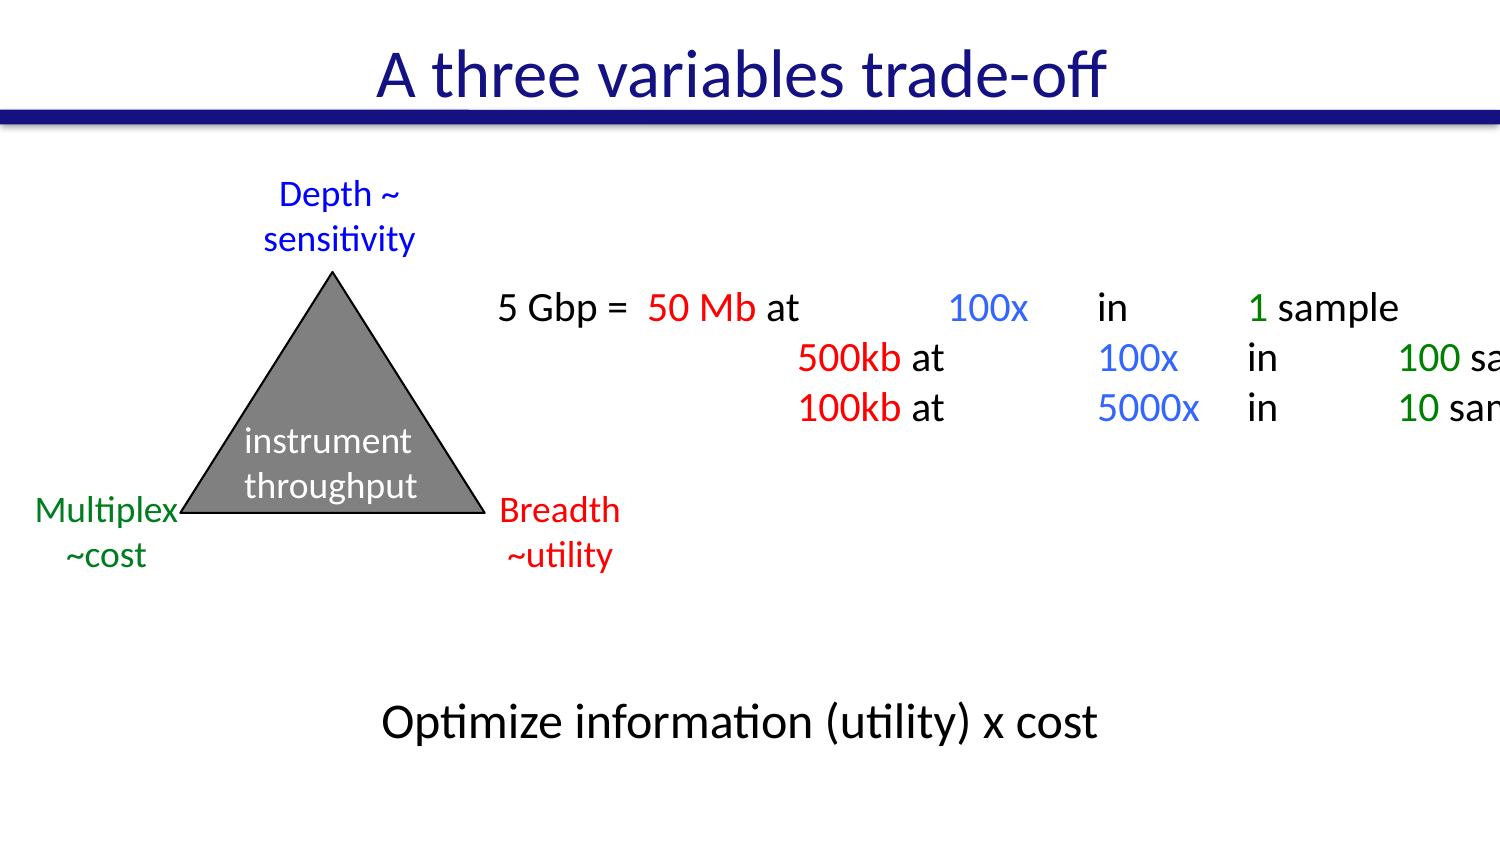

# A three variables trade-off
Depth ~ sensitivity

5 Gbp = 	50 Mb at 	100x 	in 	1 sample
		500kb at 	100x	in 	100 samples
		100kb at 	5000x 	in 	10 samples

instrument throughput
Multiplex
~cost
Breadth
~utility
Optimize information (utility) x cost